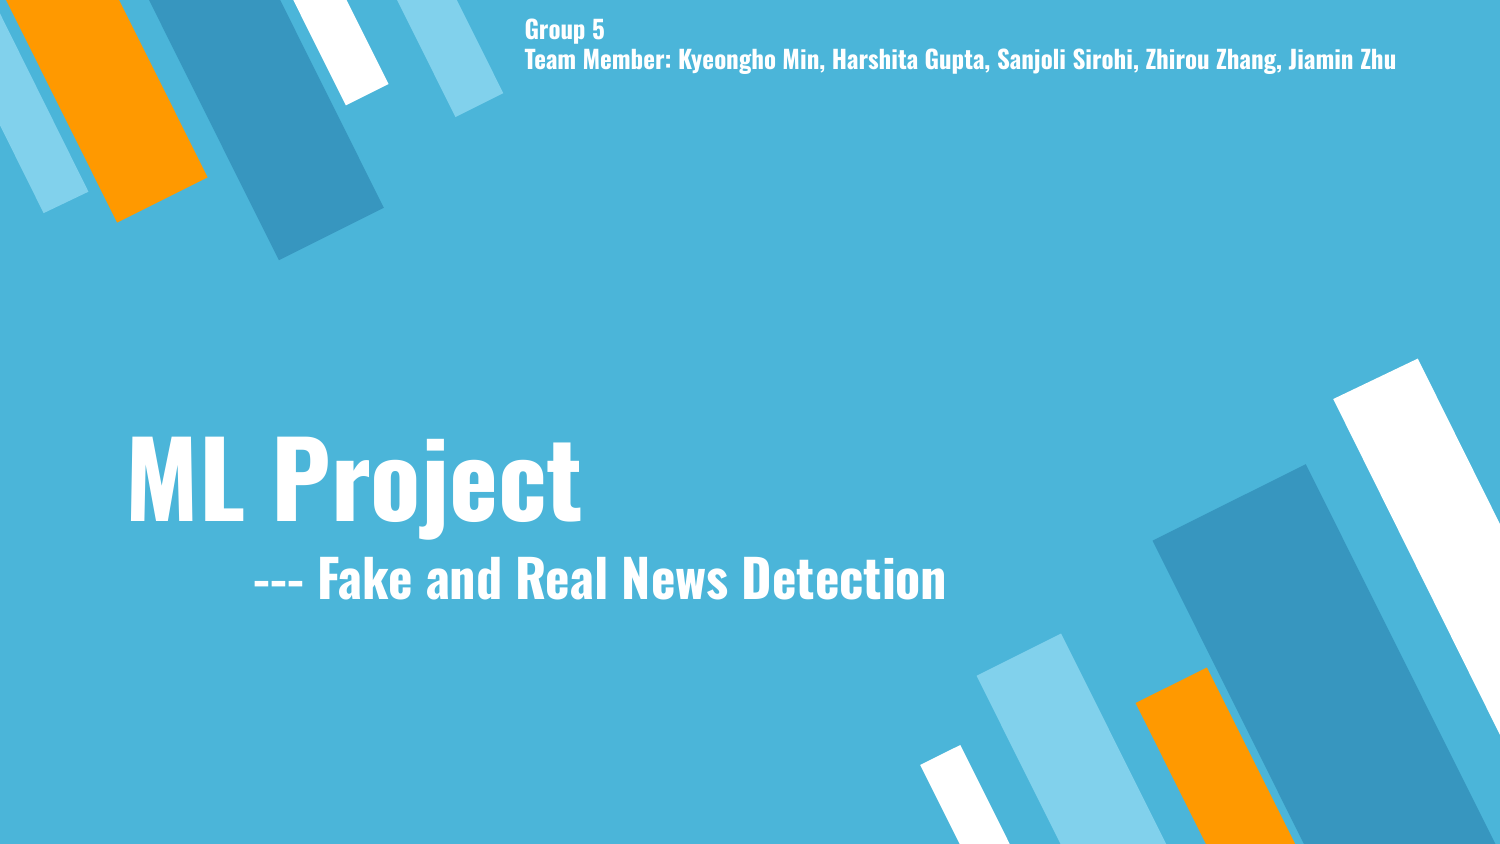

Group 5
Team Member: Kyeongho Min, Harshita Gupta, Sanjoli Sirohi, Zhirou Zhang, Jiamin Zhu
# ML Project
--- Fake and Real News Detection